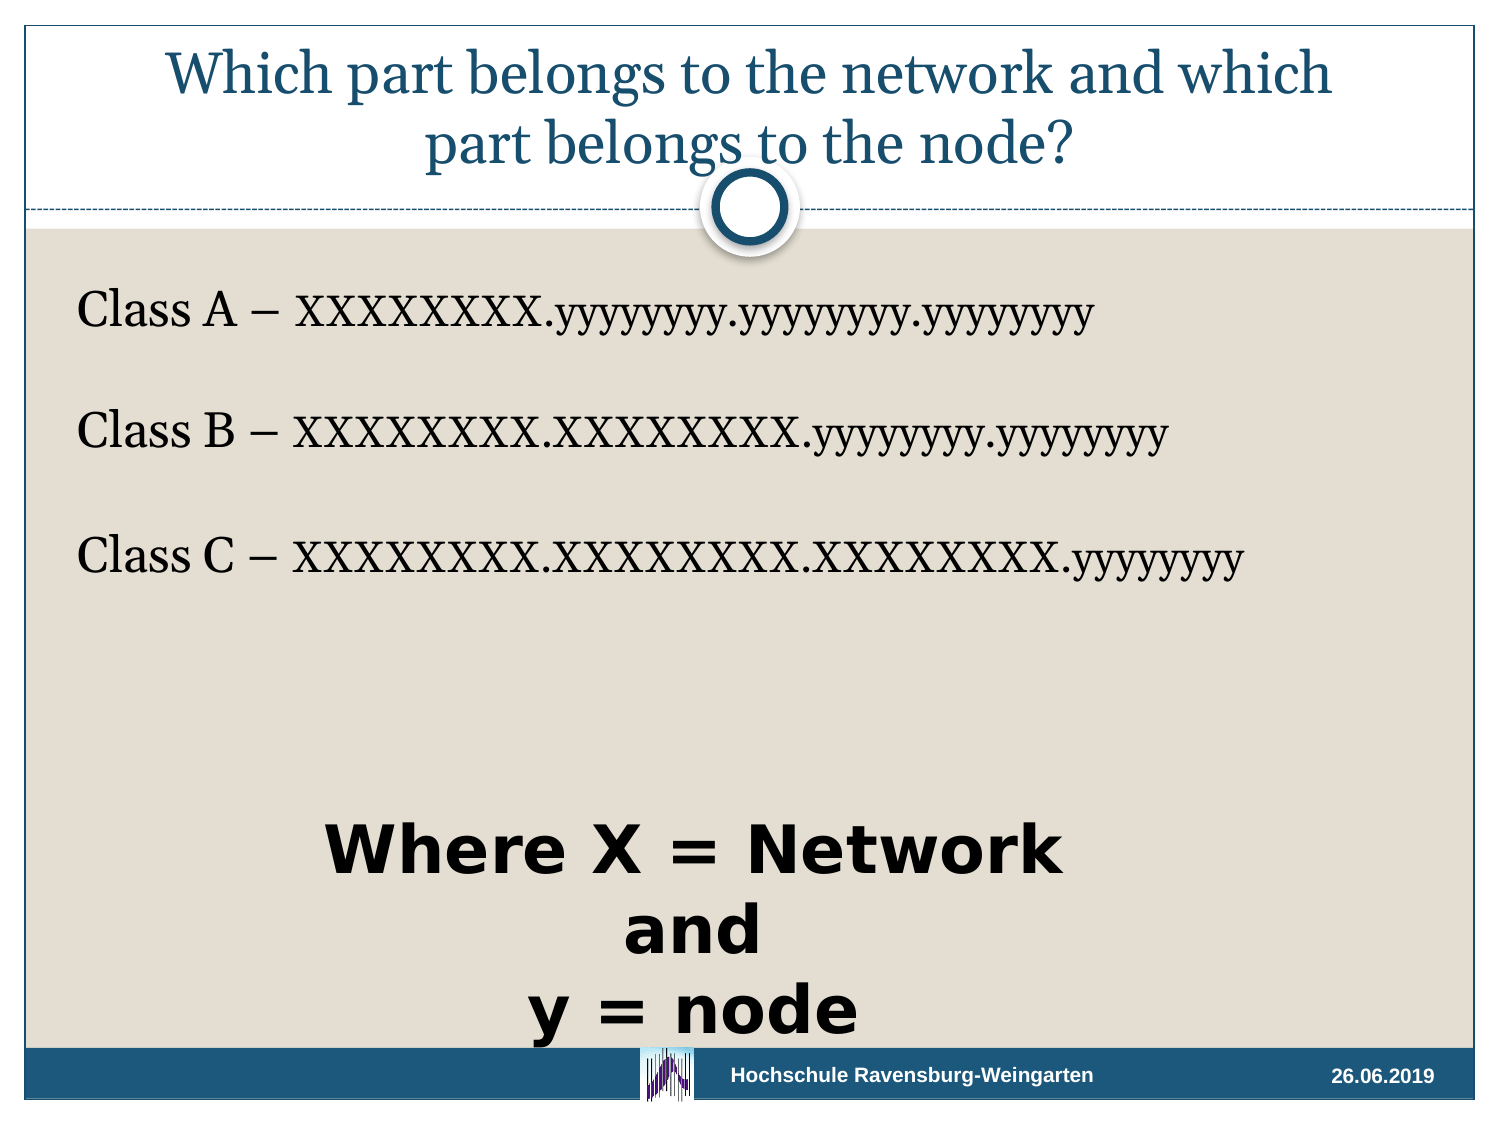

# Which part belongs to the network and which part belongs to the node?
Class A – XXXXXXXX.yyyyyyyy.yyyyyyyy.yyyyyyyy
Class B – XXXXXXXX.XXXXXXXX.yyyyyyyy.yyyyyyyy
Class C – XXXXXXXX.XXXXXXXX.XXXXXXXX.yyyyyyyy
Where X = Network and
y = node
26.06.2019